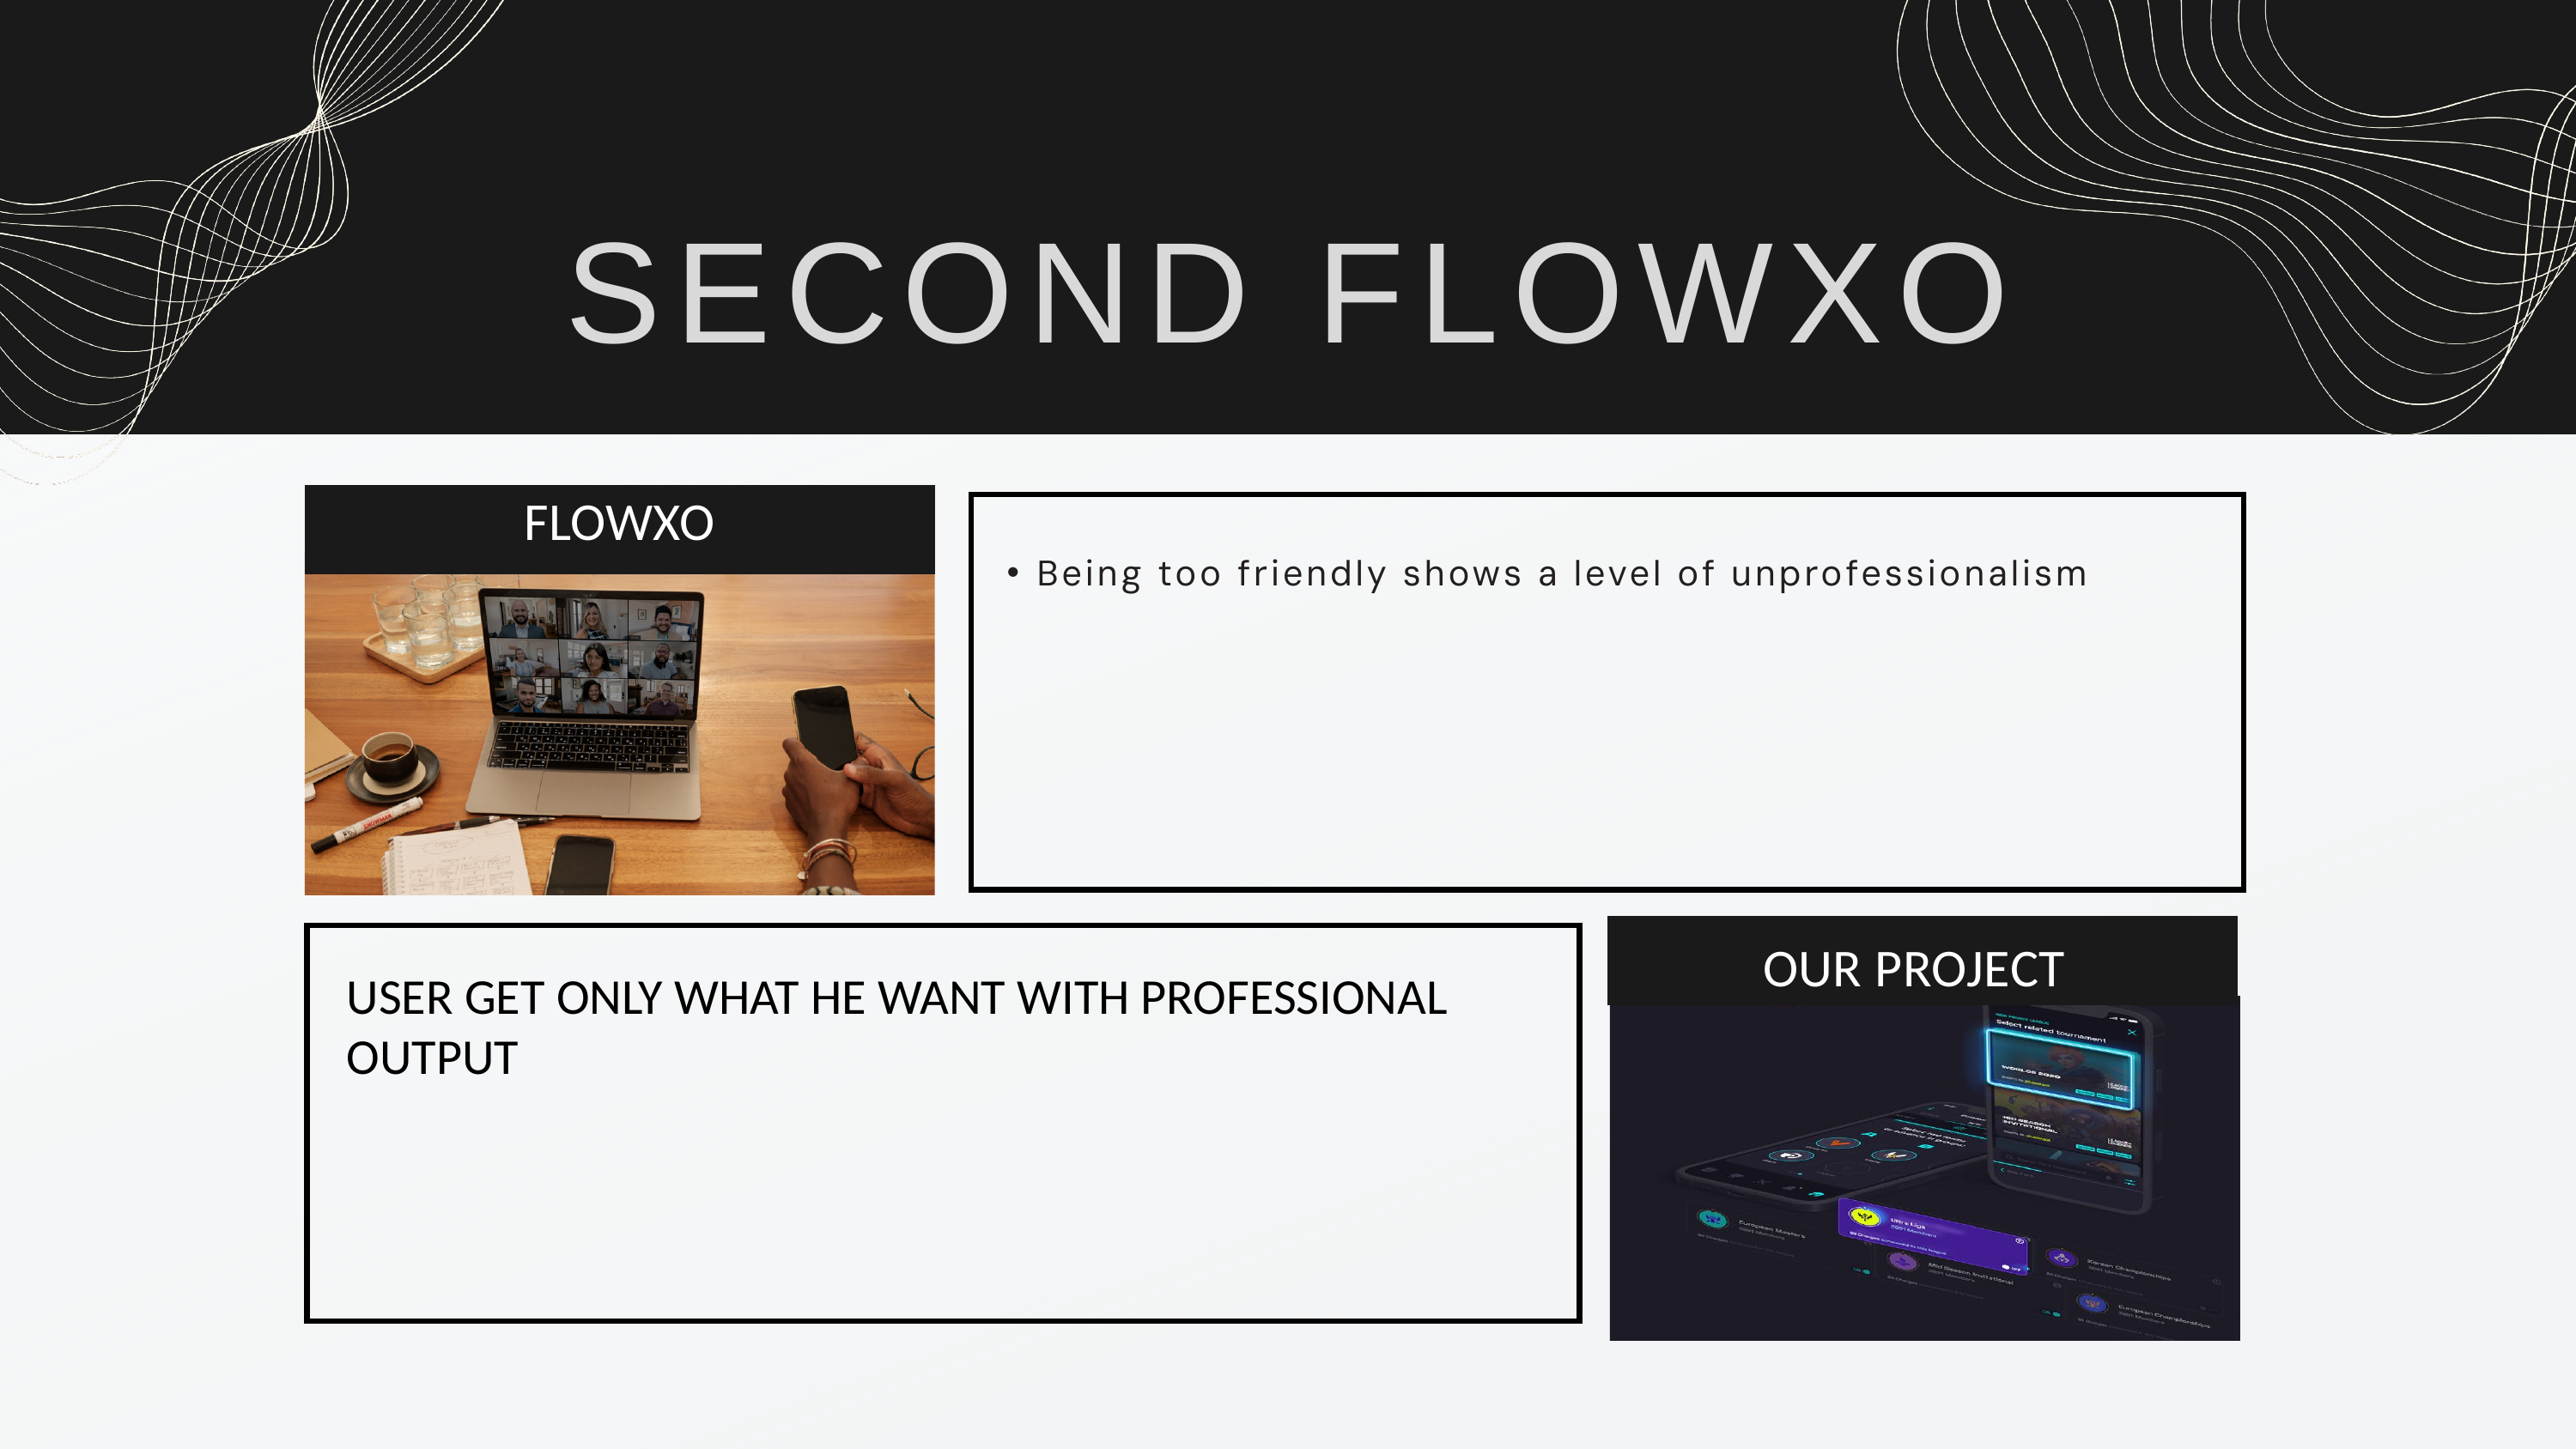

SECOND FLOWXO

FLOWXO

Being too friendly shows a level of unprofessionalism

OUR PROJECT

USER GET ONLY WHAT HE WANT WITH PROFESSIONAL OUTPUT